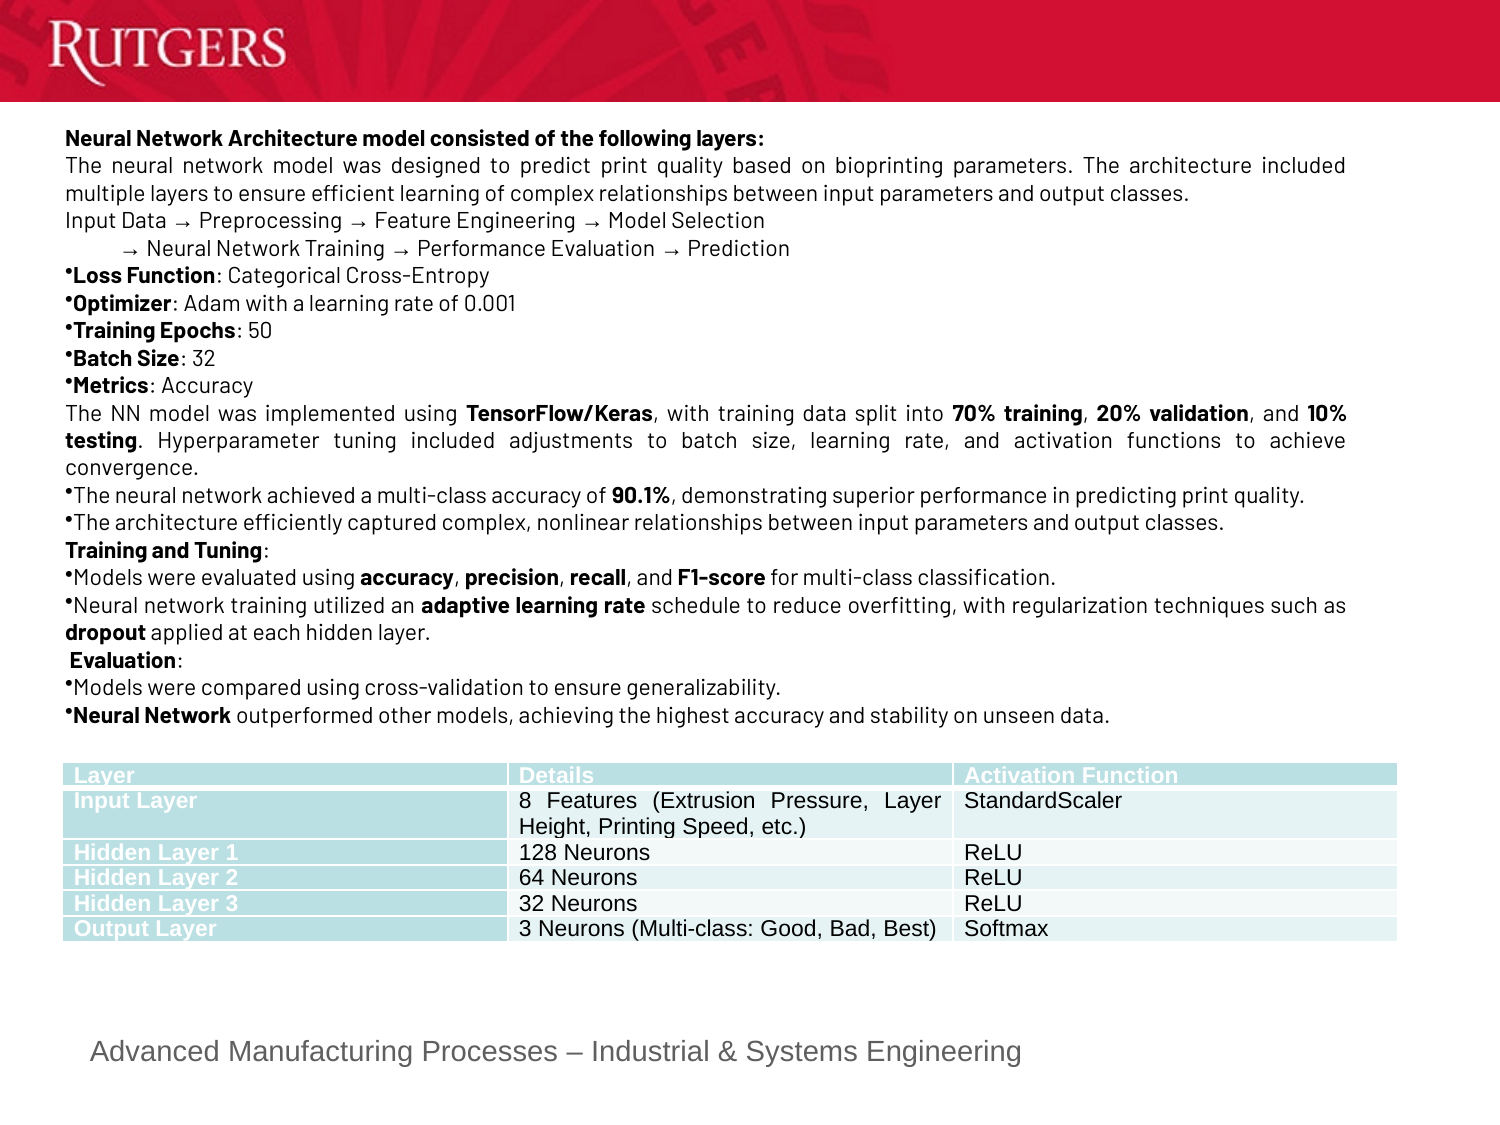

Neural Network Architecture model consisted of the following layers:
The neural network model was designed to predict print quality based on bioprinting parameters. The architecture included multiple layers to ensure efficient learning of complex relationships between input parameters and output classes.
Input Data → Preprocessing → Feature Engineering → Model Selection
            → Neural Network Training → Performance Evaluation → Prediction
Loss Function: Categorical Cross-Entropy
Optimizer: Adam with a learning rate of 0.001
Training Epochs: 50
Batch Size: 32
Metrics: Accuracy
The NN model was implemented using TensorFlow/Keras, with training data split into 70% training, 20% validation, and 10% testing. Hyperparameter tuning included adjustments to batch size, learning rate, and activation functions to achieve convergence.
The neural network achieved a multi-class accuracy of 90.1%, demonstrating superior performance in predicting print quality.
The architecture efficiently captured complex, nonlinear relationships between input parameters and output classes.
Training and Tuning:
Models were evaluated using accuracy, precision, recall, and F1-score for multi-class classification.
Neural network training utilized an adaptive learning rate schedule to reduce overfitting, with regularization techniques such as dropout applied at each hidden layer.
 Evaluation:
Models were compared using cross-validation to ensure generalizability.
Neural Network outperformed other models, achieving the highest accuracy and stability on unseen data.
| Layer | Details | Activation Function |
| --- | --- | --- |
| Input Layer | 8 Features (Extrusion Pressure, Layer Height, Printing Speed, etc.) | StandardScaler |
| Hidden Layer 1 | 128 Neurons | ReLU |
| Hidden Layer 2 | 64 Neurons | ReLU |
| Hidden Layer 3 | 32 Neurons | ReLU |
| Output Layer | 3 Neurons (Multi-class: Good, Bad, Best) | Softmax |